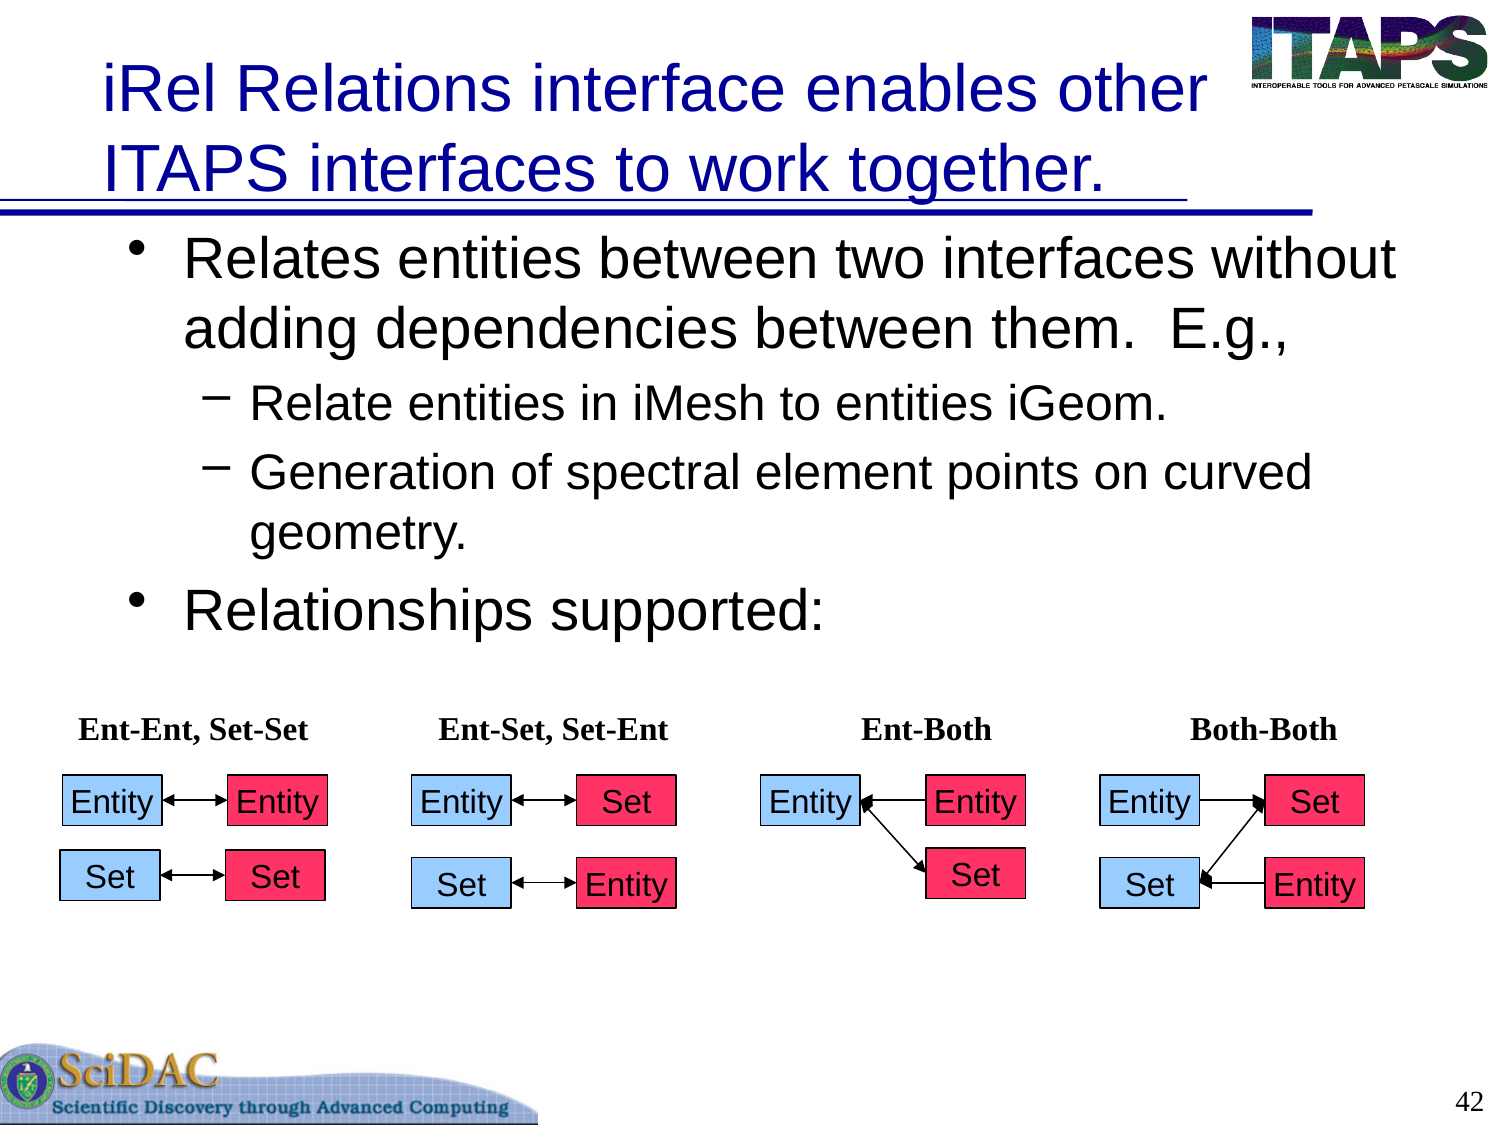

# iRel Relations interface enables other ITAPS interfaces to work together.
Relates entities between two interfaces without adding dependencies between them.  E.g.,
Relate entities in iMesh to entities iGeom.
Generation of spectral element points on curved geometry.
Relationships supported:

Ent-Ent, Set-Set
Ent-Set, Set-Ent
Ent-Both
Both-Both
Entity
Entity
Entity
Set
Set
Entity
Entity
Entity
Set
Entity
Set
Set
Set
Set
Entity
42